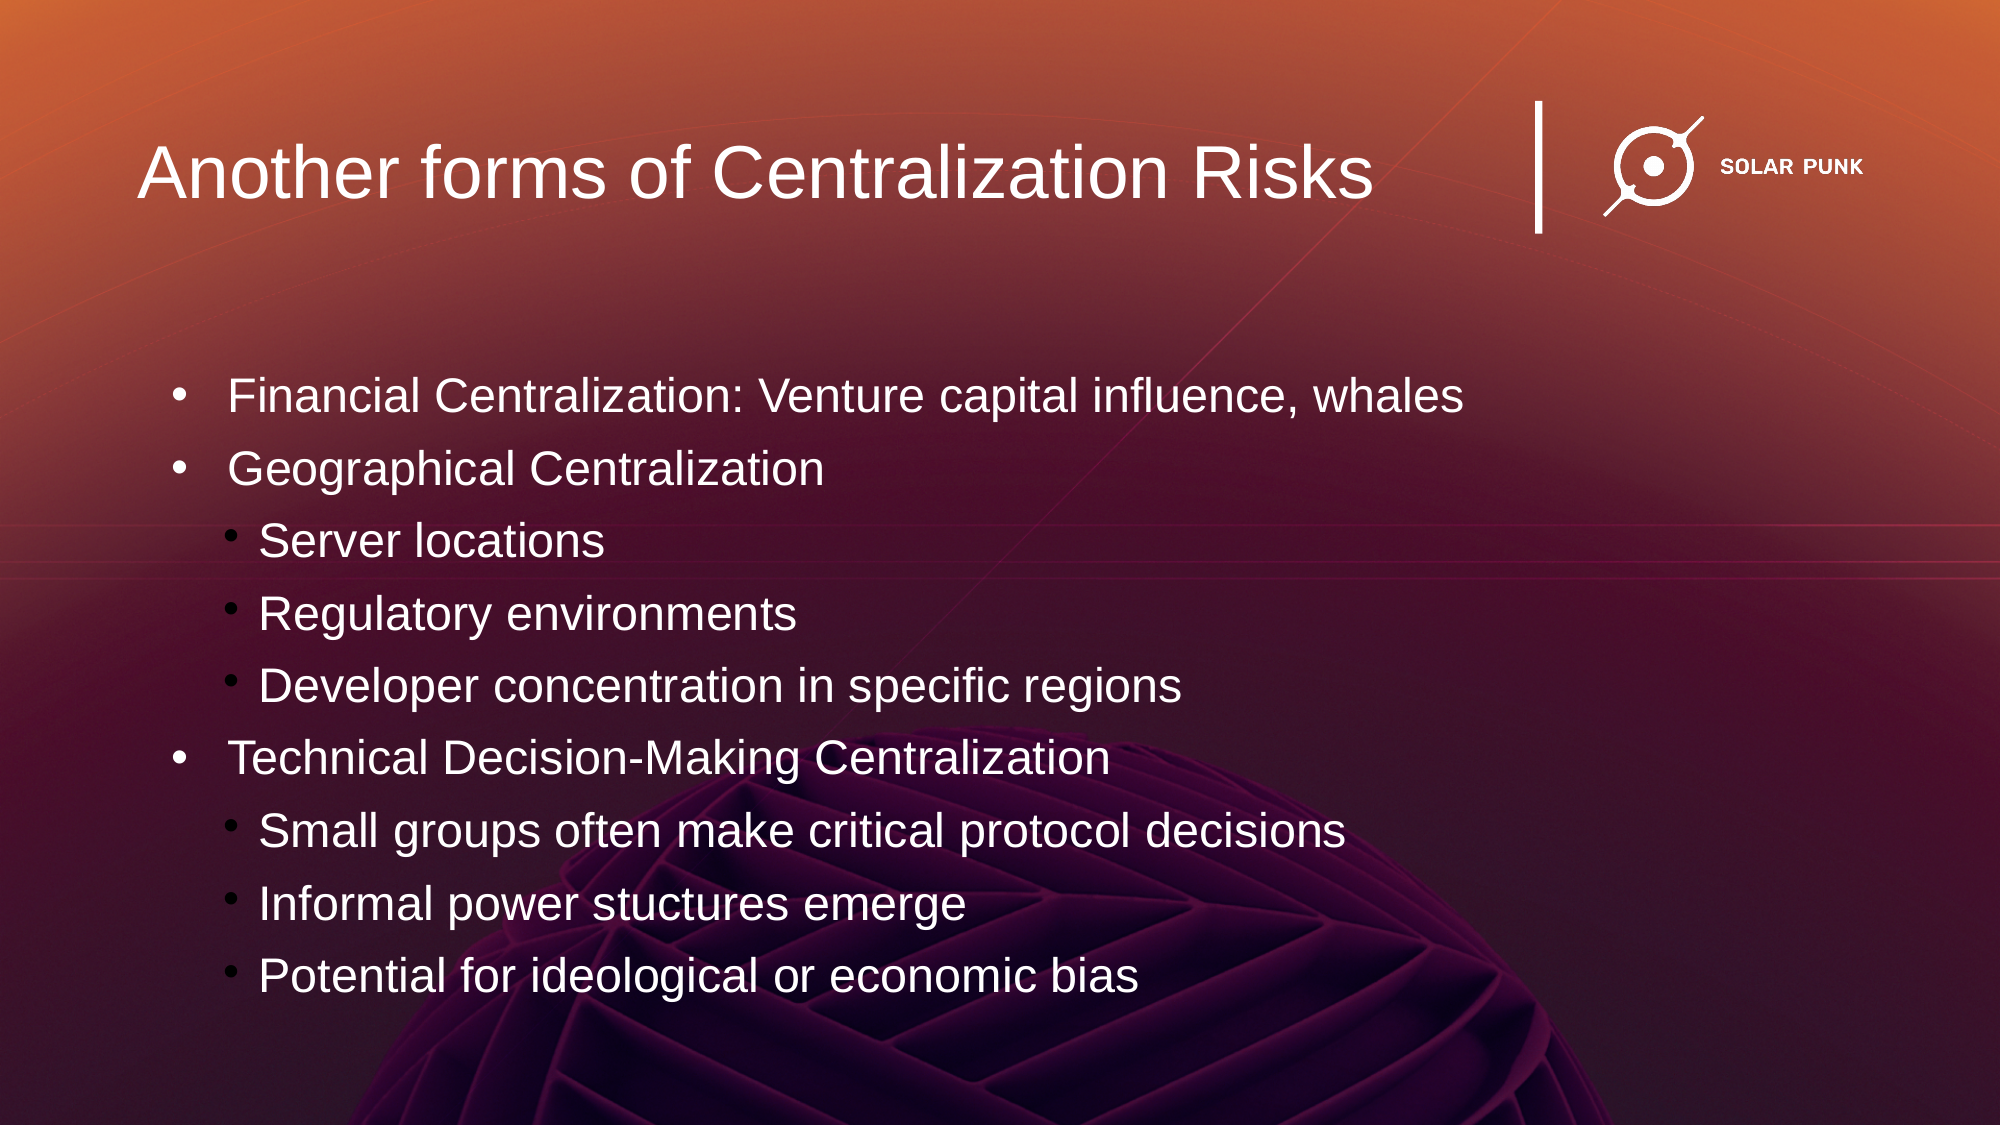

Another forms of Centralization Risks

Financial Centralization: Venture capital influence, whales
Geographical Centralization
Server locations
Regulatory environments
Developer concentration in specific regions
Technical Decision-Making Centralization
Small groups often make critical protocol decisions
Informal power stuctures emerge
Potential for ideological or economic bias